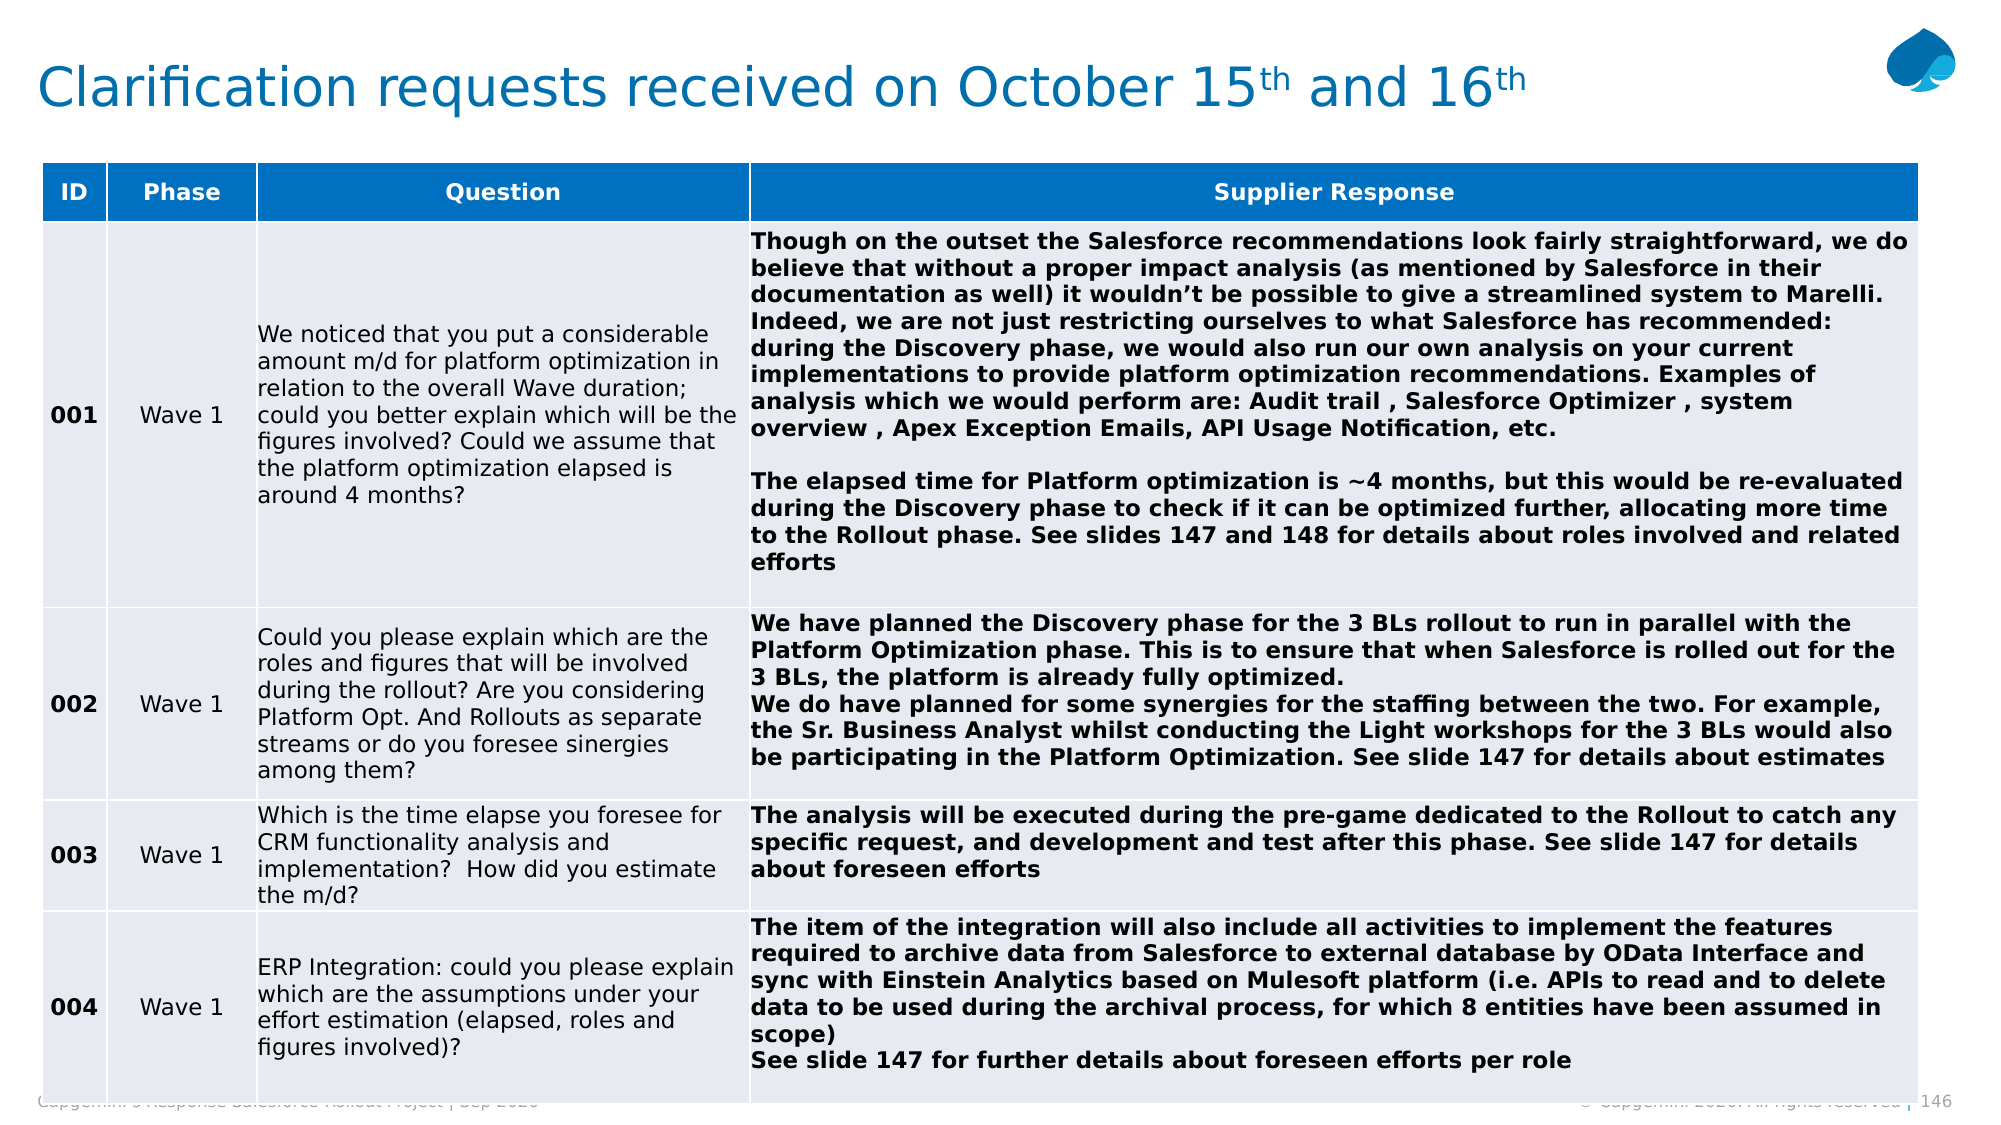

Clarification requests received on October 15th and 16th
| ID | Phase | Question | Supplier Response |
| --- | --- | --- | --- |
| 001 | Wave 1 | We noticed that you put a considerable amount m/d for platform optimization in relation to the overall Wave duration; could you better explain which will be the figures involved? Could we assume that the platform optimization elapsed is around 4 months? | Though on the outset the Salesforce recommendations look fairly straightforward, we do believe that without a proper impact analysis (as mentioned by Salesforce in their documentation as well) it wouldn’t be possible to give a streamlined system to Marelli. Indeed, we are not just restricting ourselves to what Salesforce has recommended: during the Discovery phase, we would also run our own analysis on your current implementations to provide platform optimization recommendations. Examples of analysis which we would perform are: Audit trail , Salesforce Optimizer , system overview , Apex Exception Emails, API Usage Notification, etc. The elapsed time for Platform optimization is ~4 months, but this would be re-evaluated during the Discovery phase to check if it can be optimized further, allocating more time to the Rollout phase. See slides 147 and 148 for details about roles involved and related efforts |
| 002 | Wave 1 | Could you please explain which are the roles and figures that will be involved during the rollout? Are you considering Platform Opt. And Rollouts as separate streams or do you foresee sinergies among them? | We have planned the Discovery phase for the 3 BLs rollout to run in parallel with the Platform Optimization phase. This is to ensure that when Salesforce is rolled out for the 3 BLs, the platform is already fully optimized. We do have planned for some synergies for the staffing between the two. For example, the Sr. Business Analyst whilst conducting the Light workshops for the 3 BLs would also be participating in the Platform Optimization. See slide 147 for details about estimates |
| 003 | Wave 1 | Which is the time elapse you foresee for CRM functionality analysis and implementation? How did you estimate the m/d? | The analysis will be executed during the pre-game dedicated to the Rollout to catch any specific request, and development and test after this phase. See slide 147 for details about foreseen efforts |
| 004 | Wave 1 | ERP Integration: could you please explain which are the assumptions under your effort estimation (elapsed, roles and figures involved)? | The item of the integration will also include all activities to implement the features required to archive data from Salesforce to external database by OData Interface and sync with Einstein Analytics based on Mulesoft platform (i.e. APIs to read and to delete data to be used during the archival process, for which 8 entities have been assumed in scope) See slide 147 for further details about foreseen efforts per role |
Capgemini’s Response Salesforce Rollout Project | Sep 2020
© Capgemini 2020. All rights reserved | 146